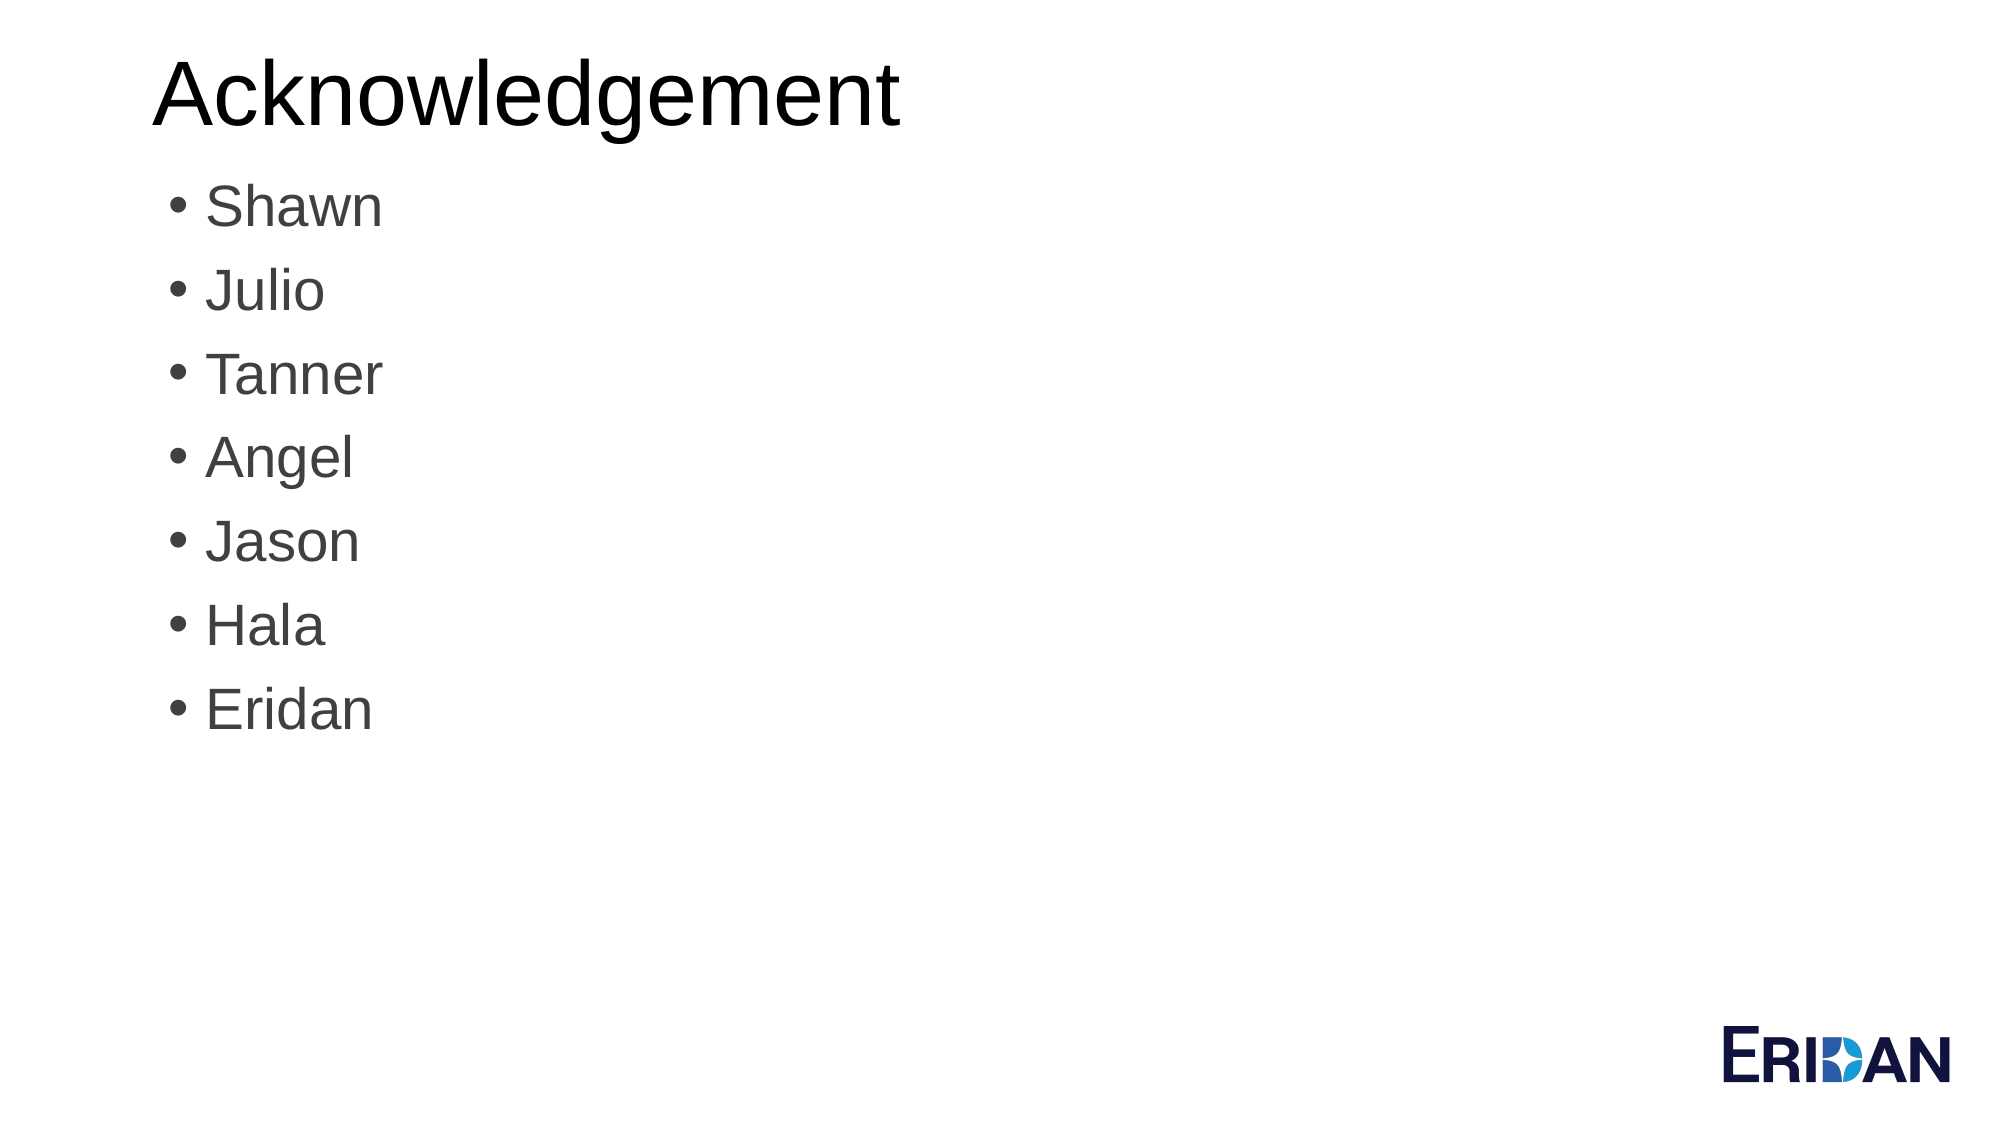

# Acknowledgement
Shawn
Julio
Tanner
Angel
Jason
Hala
Eridan